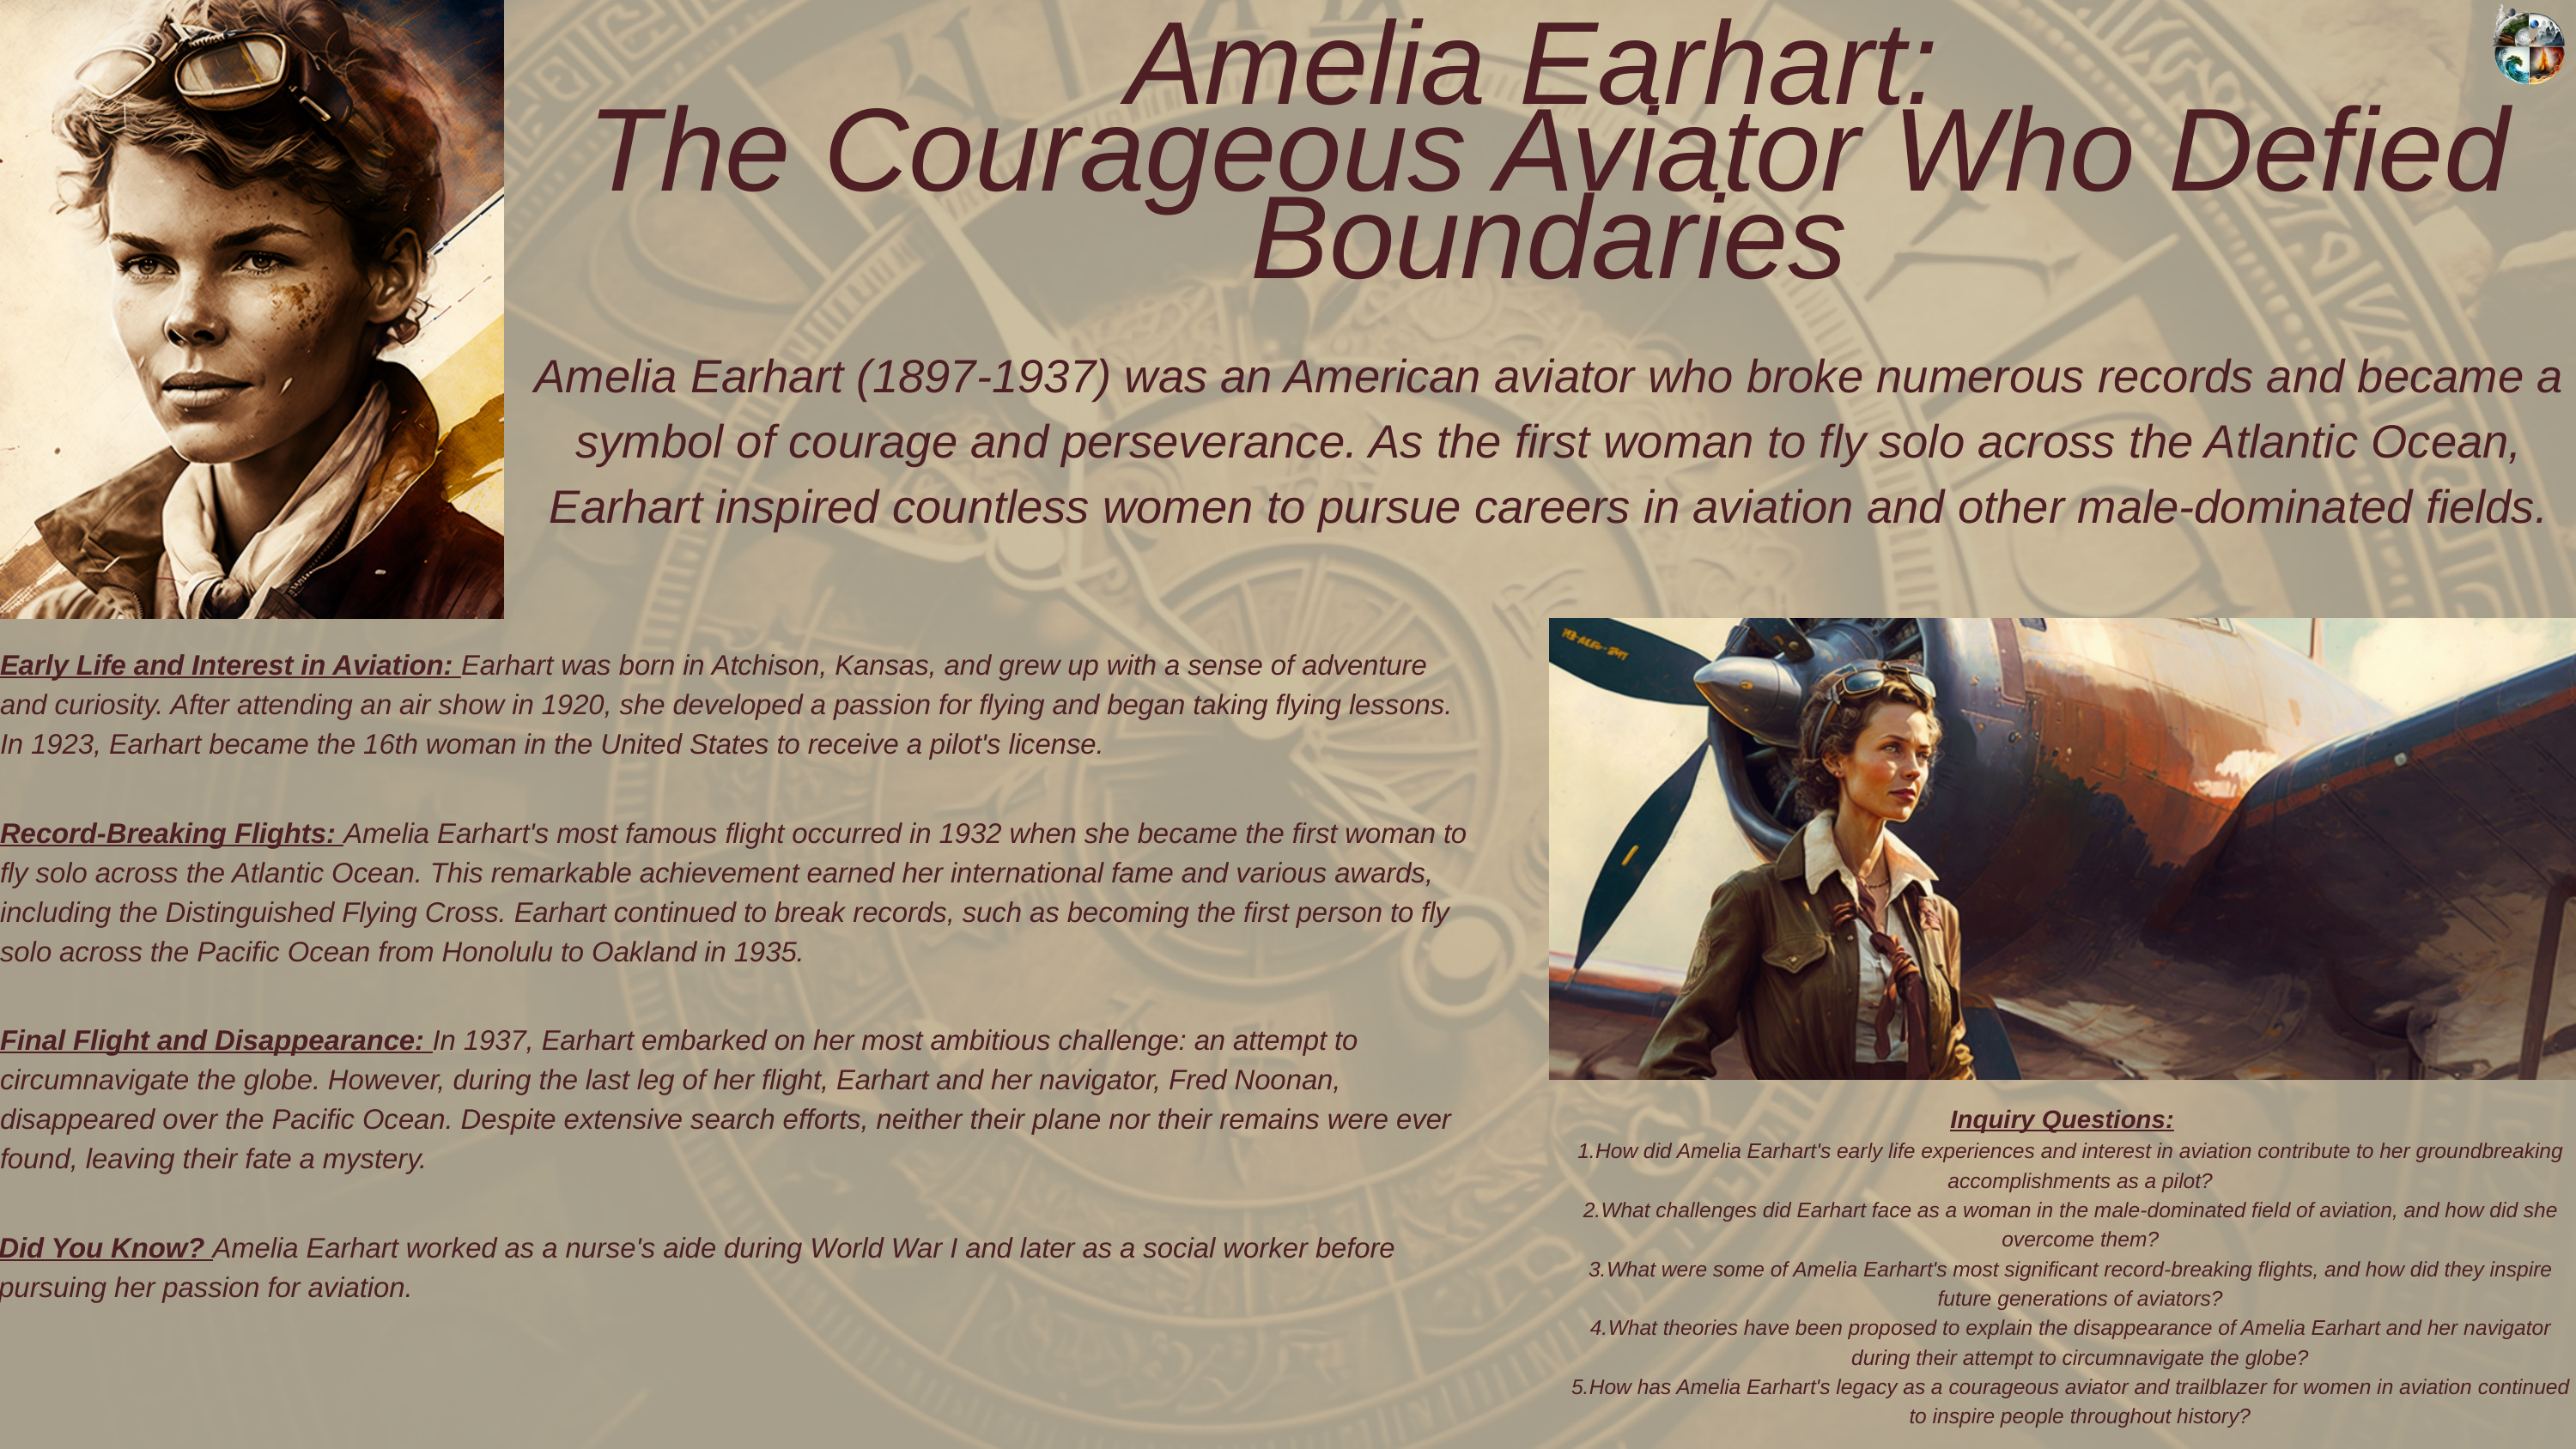

Amelia Earhart:
The Courageous Aviator Who Defied Boundaries
Amelia Earhart (1897-1937) was an American aviator who broke numerous records and became a symbol of courage and perseverance. As the first woman to fly solo across the Atlantic Ocean, Earhart inspired countless women to pursue careers in aviation and other male-dominated fields.

Early Life and Interest in Aviation: Earhart was born in Atchison, Kansas, and grew up with a sense of adventure and curiosity. After attending an air show in 1920, she developed a passion for flying and began taking flying lessons. In 1923, Earhart became the 16th woman in the United States to receive a pilot's license.
Record-Breaking Flights: Amelia Earhart's most famous flight occurred in 1932 when she became the first woman to fly solo across the Atlantic Ocean. This remarkable achievement earned her international fame and various awards, including the Distinguished Flying Cross. Earhart continued to break records, such as becoming the first person to fly solo across the Pacific Ocean from Honolulu to Oakland in 1935.
Final Flight and Disappearance: In 1937, Earhart embarked on her most ambitious challenge: an attempt to circumnavigate the globe. However, during the last leg of her flight, Earhart and her navigator, Fred Noonan, disappeared over the Pacific Ocean. Despite extensive search efforts, neither their plane nor their remains were ever found, leaving their fate a mystery.
Inquiry Questions:
How did Amelia Earhart's early life experiences and interest in aviation contribute to her groundbreaking accomplishments as a pilot?
What challenges did Earhart face as a woman in the male-dominated field of aviation, and how did she overcome them?
What were some of Amelia Earhart's most significant record-breaking flights, and how did they inspire future generations of aviators?
What theories have been proposed to explain the disappearance of Amelia Earhart and her navigator during their attempt to circumnavigate the globe?
How has Amelia Earhart's legacy as a courageous aviator and trailblazer for women in aviation continued to inspire people throughout history?
Did You Know? Amelia Earhart worked as a nurse's aide during World War I and later as a social worker before pursuing her passion for aviation.